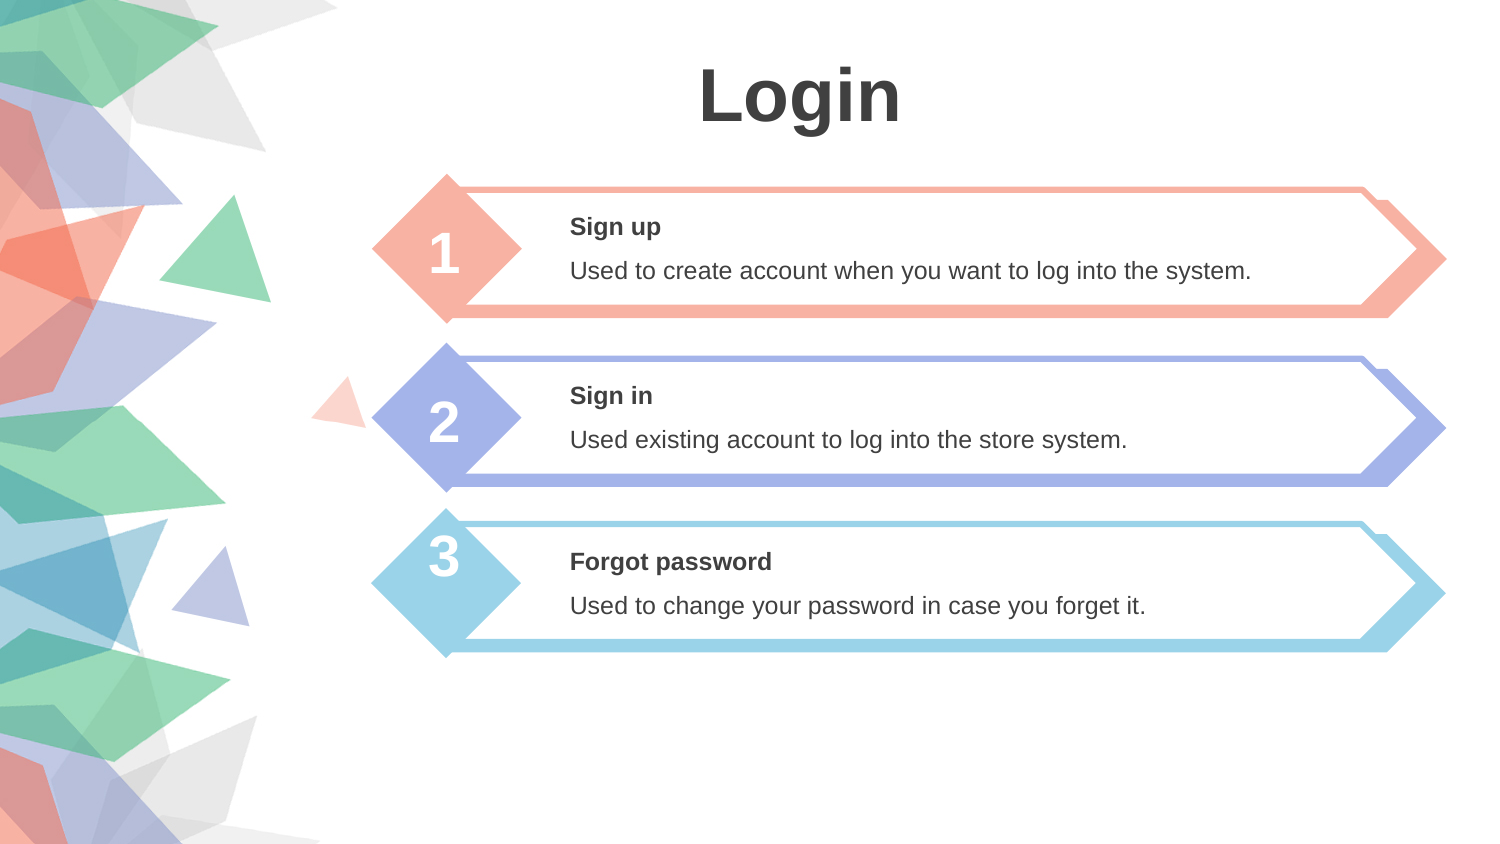

Login

Sign up
Used to create account when you want to log into the system.
1

Sign in
Used existing account to log into the store system.
2

3
Forgot password
Used to change your password in case you forget it.
4